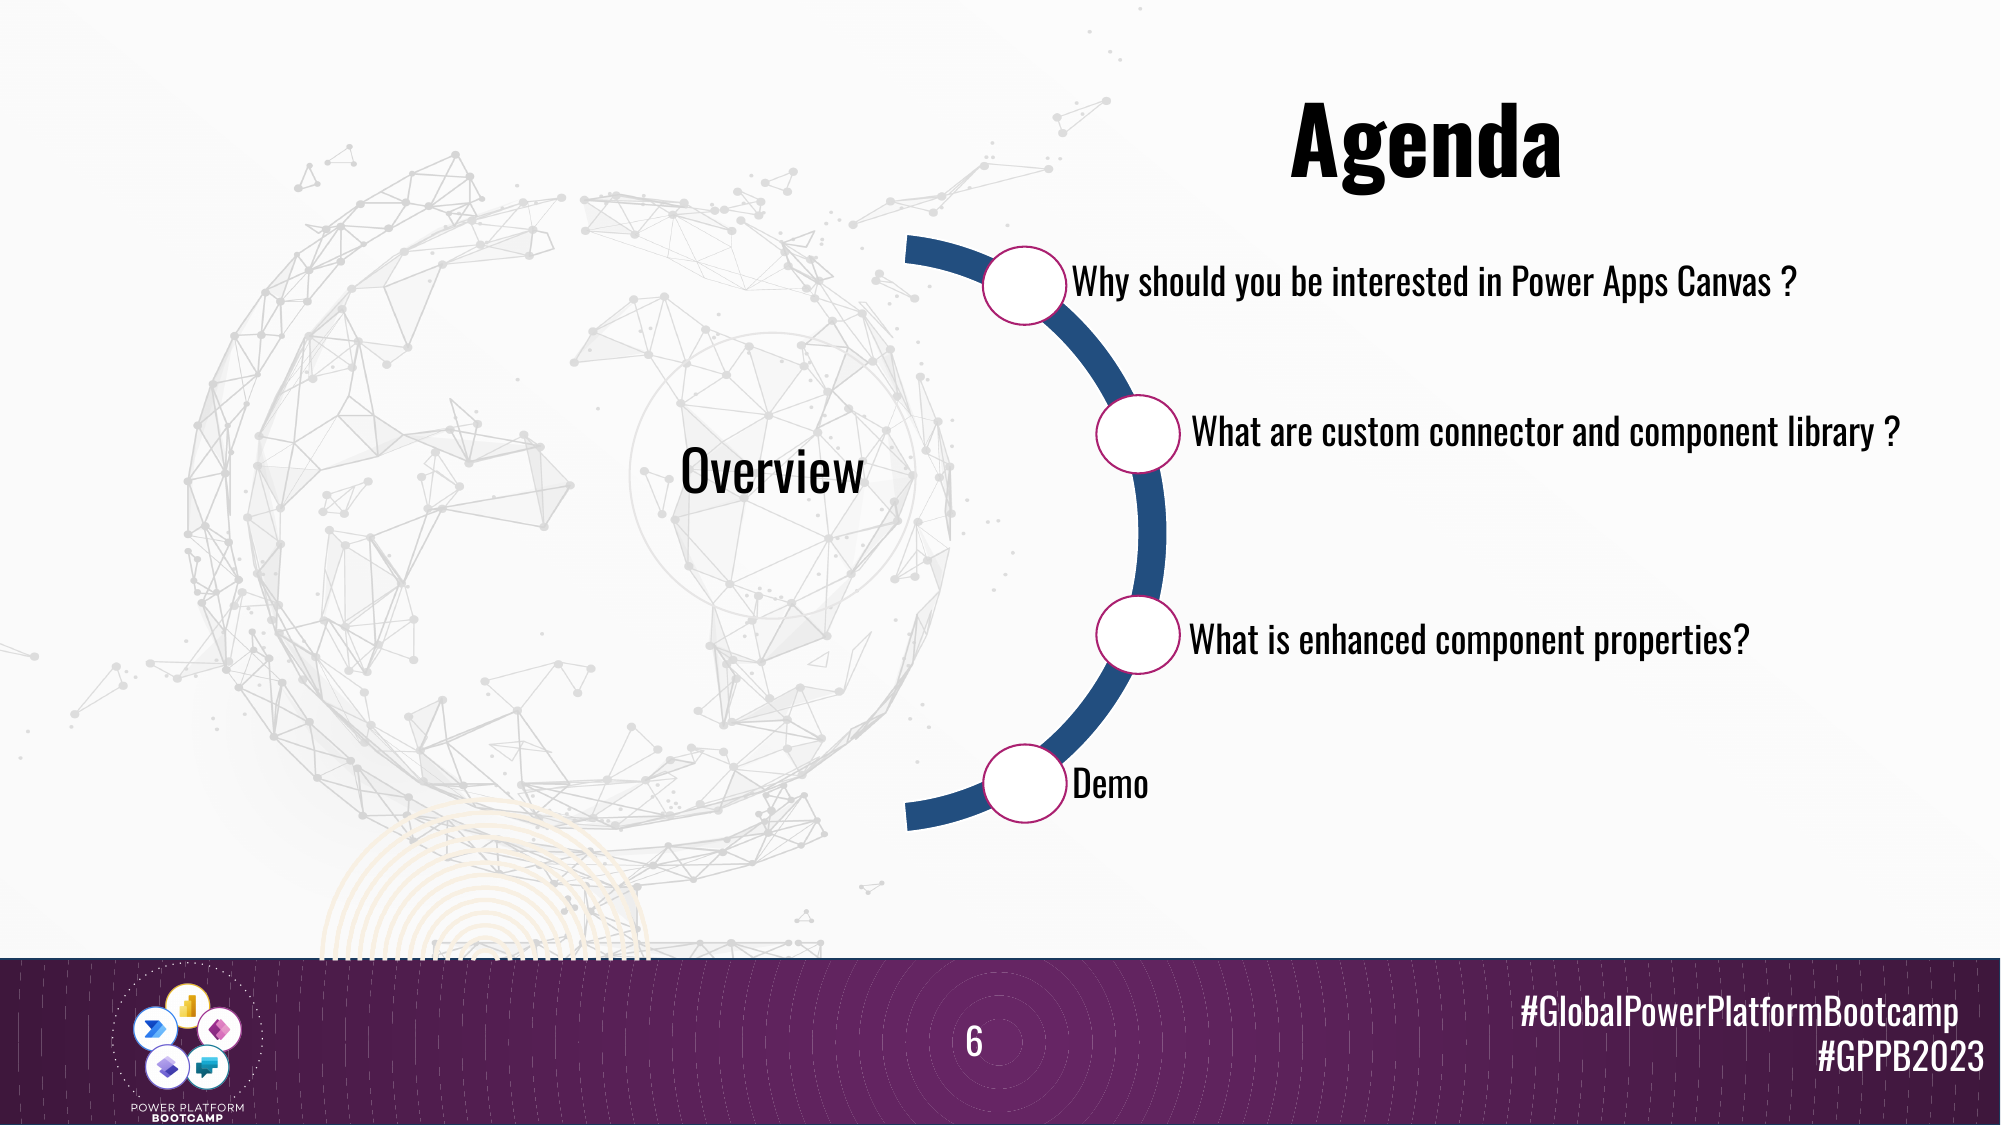

Agenda
Overview
                                 Why should you be interested in Power Apps Canvas ?
                                        What are custom connector and component library ?
                                      What is enhanced component properties?
  Demo

6